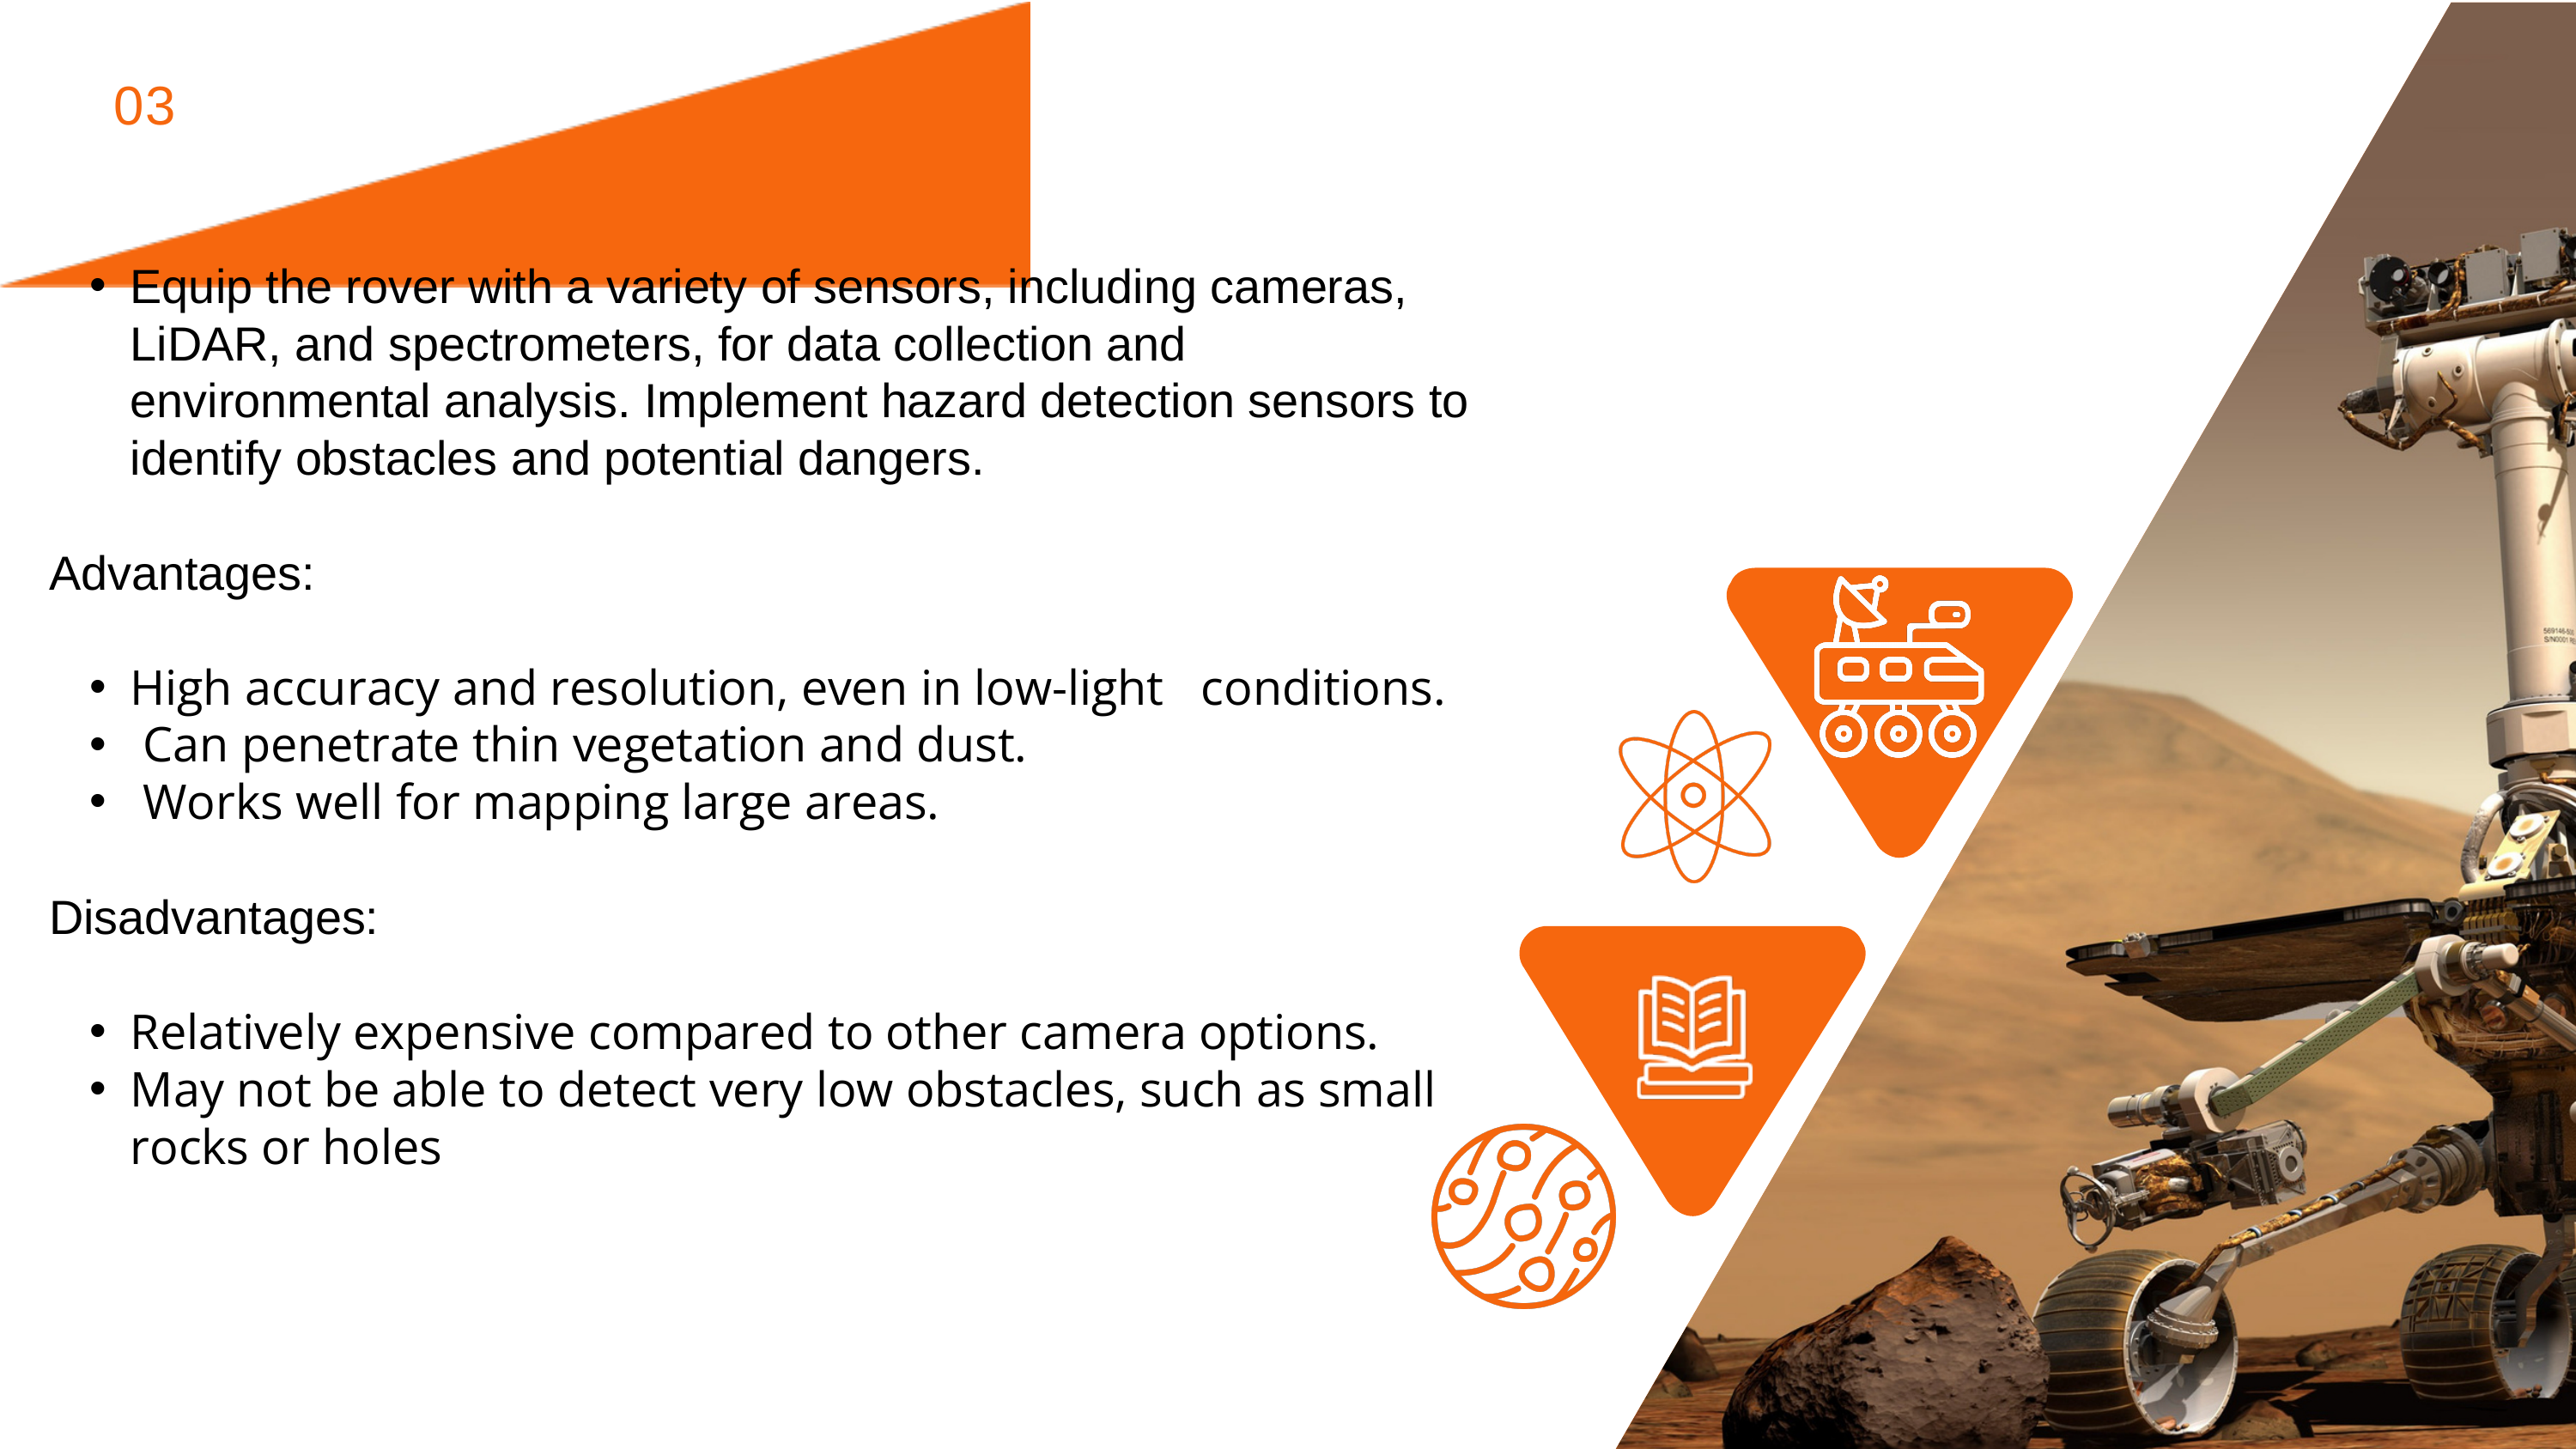

03
Equip the rover with a variety of sensors, including cameras, LiDAR, and spectrometers, for data collection and environmental analysis. Implement hazard detection sensors to identify obstacles and potential dangers.

Advantages:

High accuracy and resolution, even in low-light   conditions.
 Can penetrate thin vegetation and dust.
 Works well for mapping large areas.

Disadvantages:

Relatively expensive compared to other camera options.
May not be able to detect very low obstacles, such as small rocks or holes